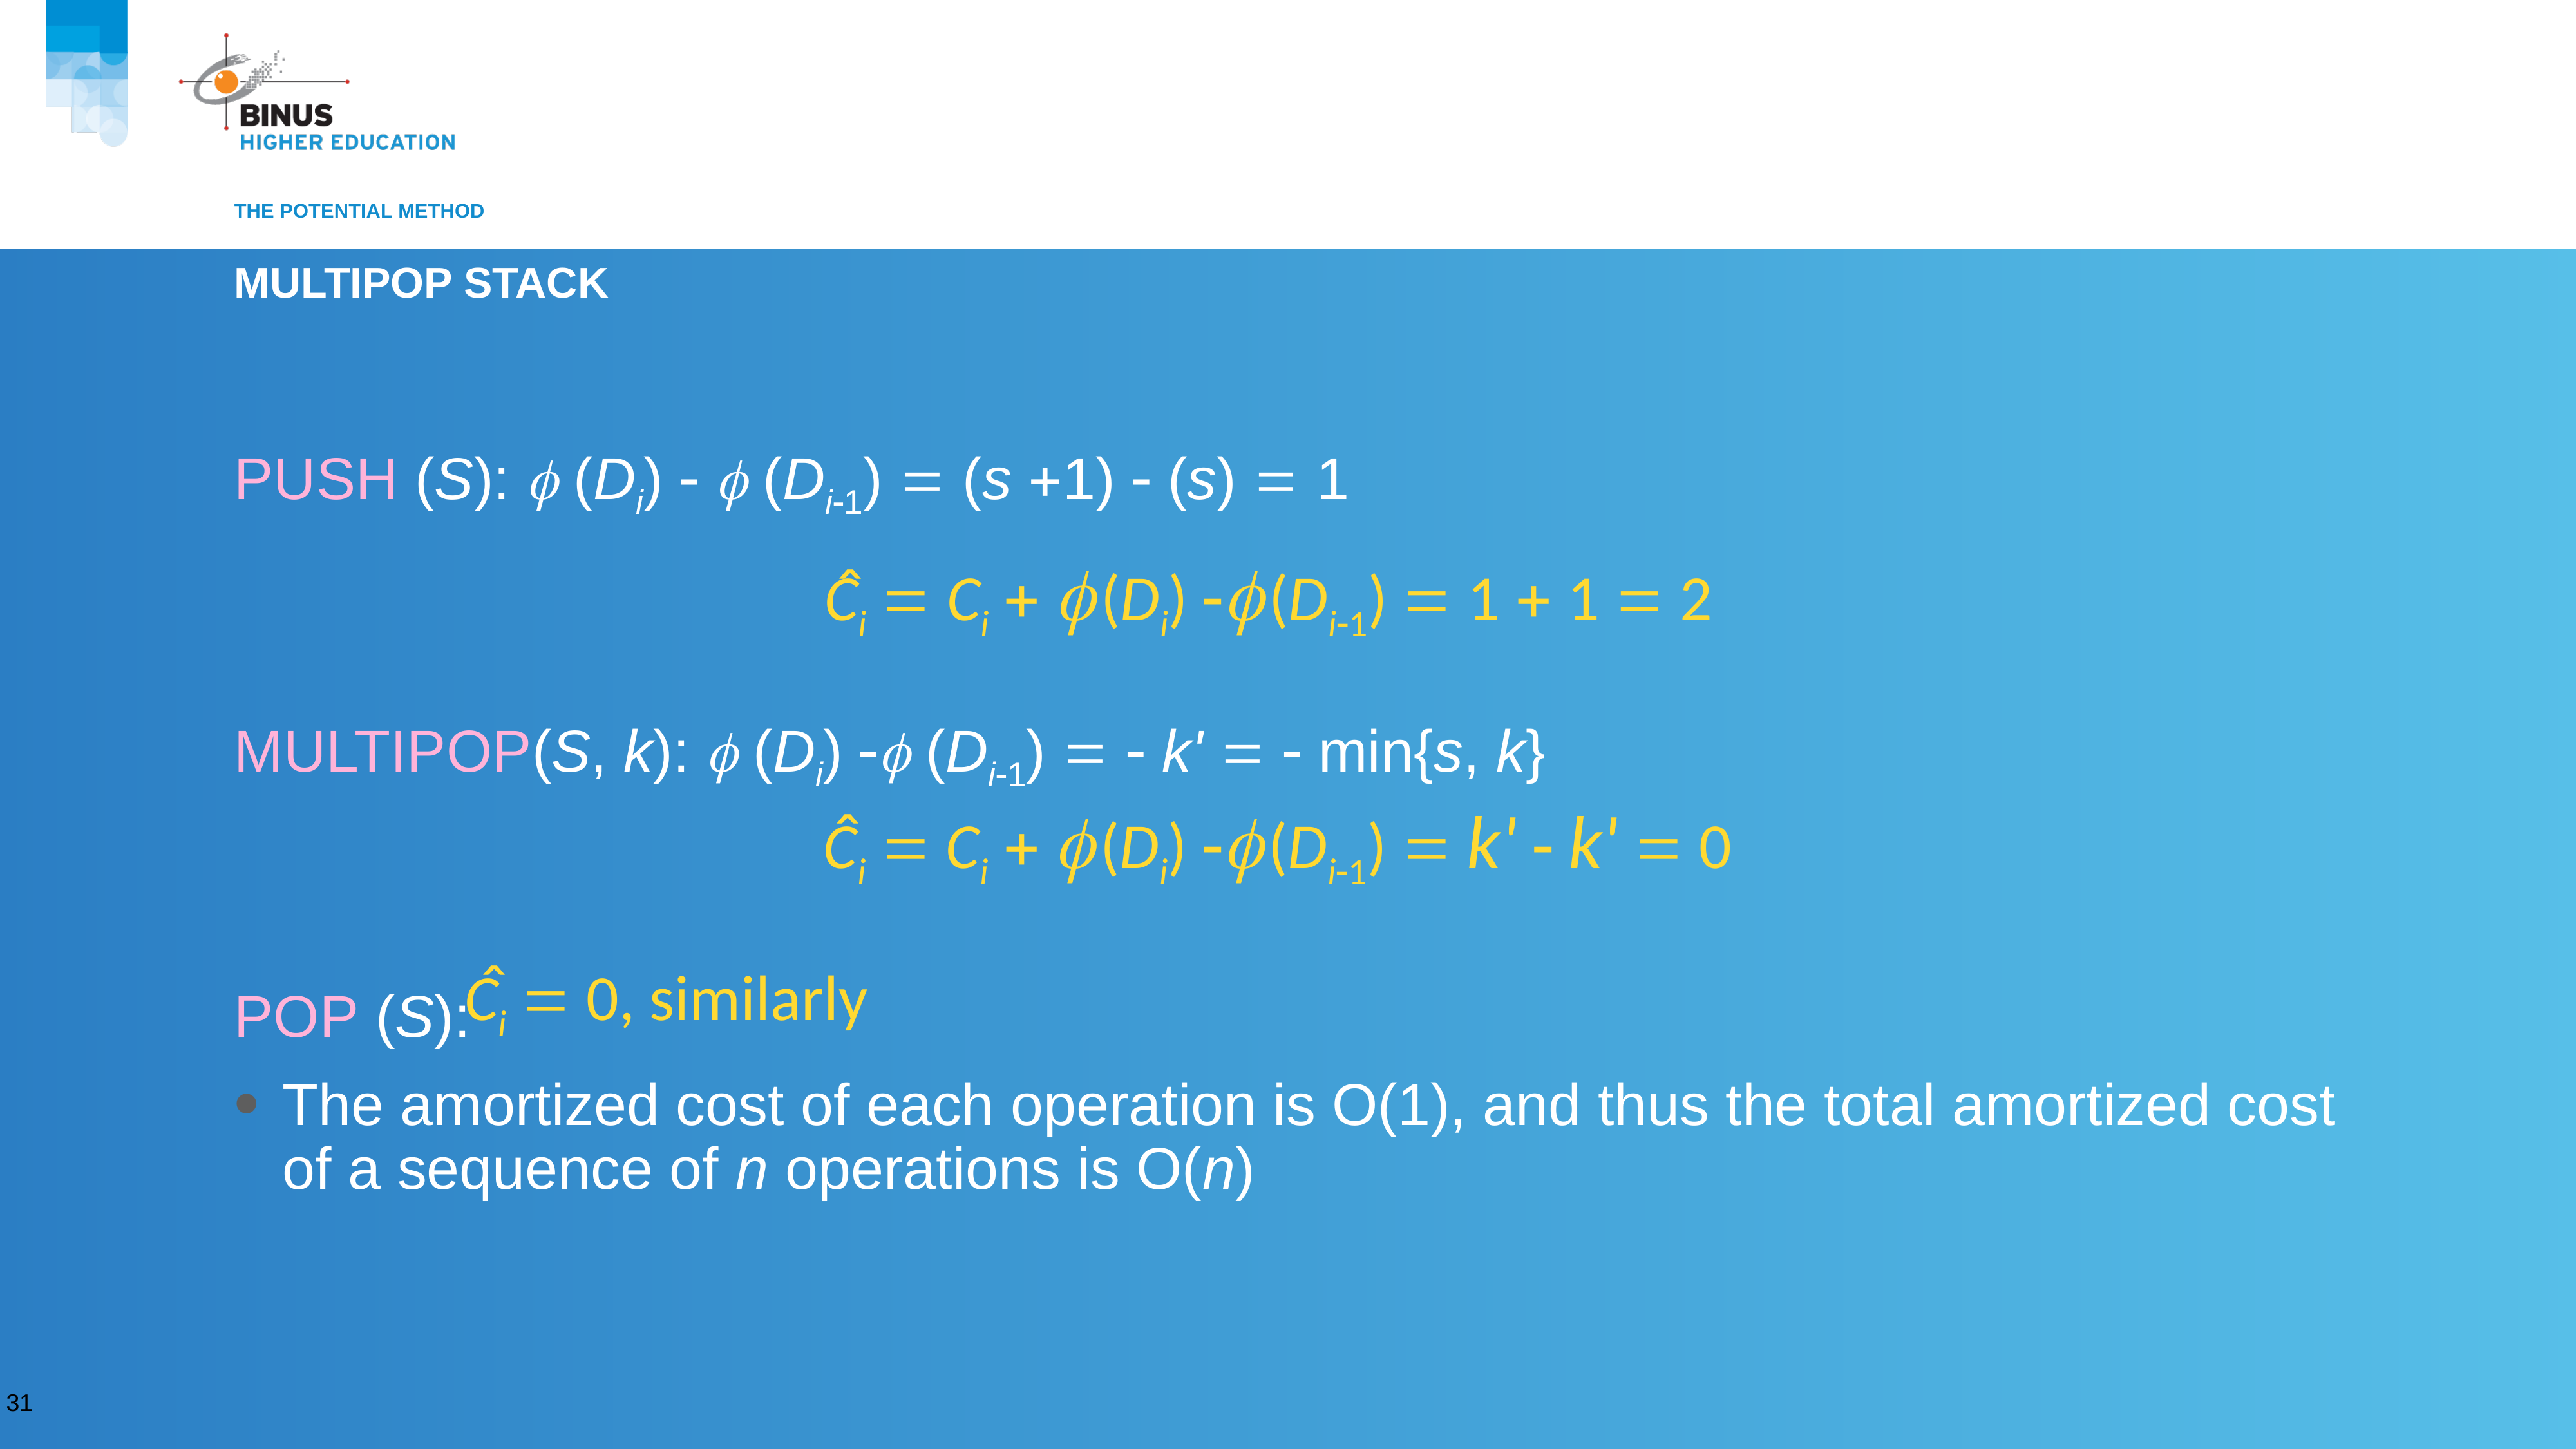

# The Potential Method
Multipop stack
PUSH (S): φ (Di) − φ (Di−1) = (s +1) − (s) = 1

MULTIPOP(S, k): φ (Di) −φ (Di−1) = − k' = − min{s, k}

POP (S):
The amortized cost of each operation is O(1), and thus the total amortized cost of a sequence of n operations is O(n)

ˆ
Ci = Ci + φ (Di) −φ (Di−1) = 1 + 1 = 2
ˆ
Ci = Ci + φ (Di) −φ (Di−1) = k' − k' = 0
ˆ
Ci = 0, similarly
31